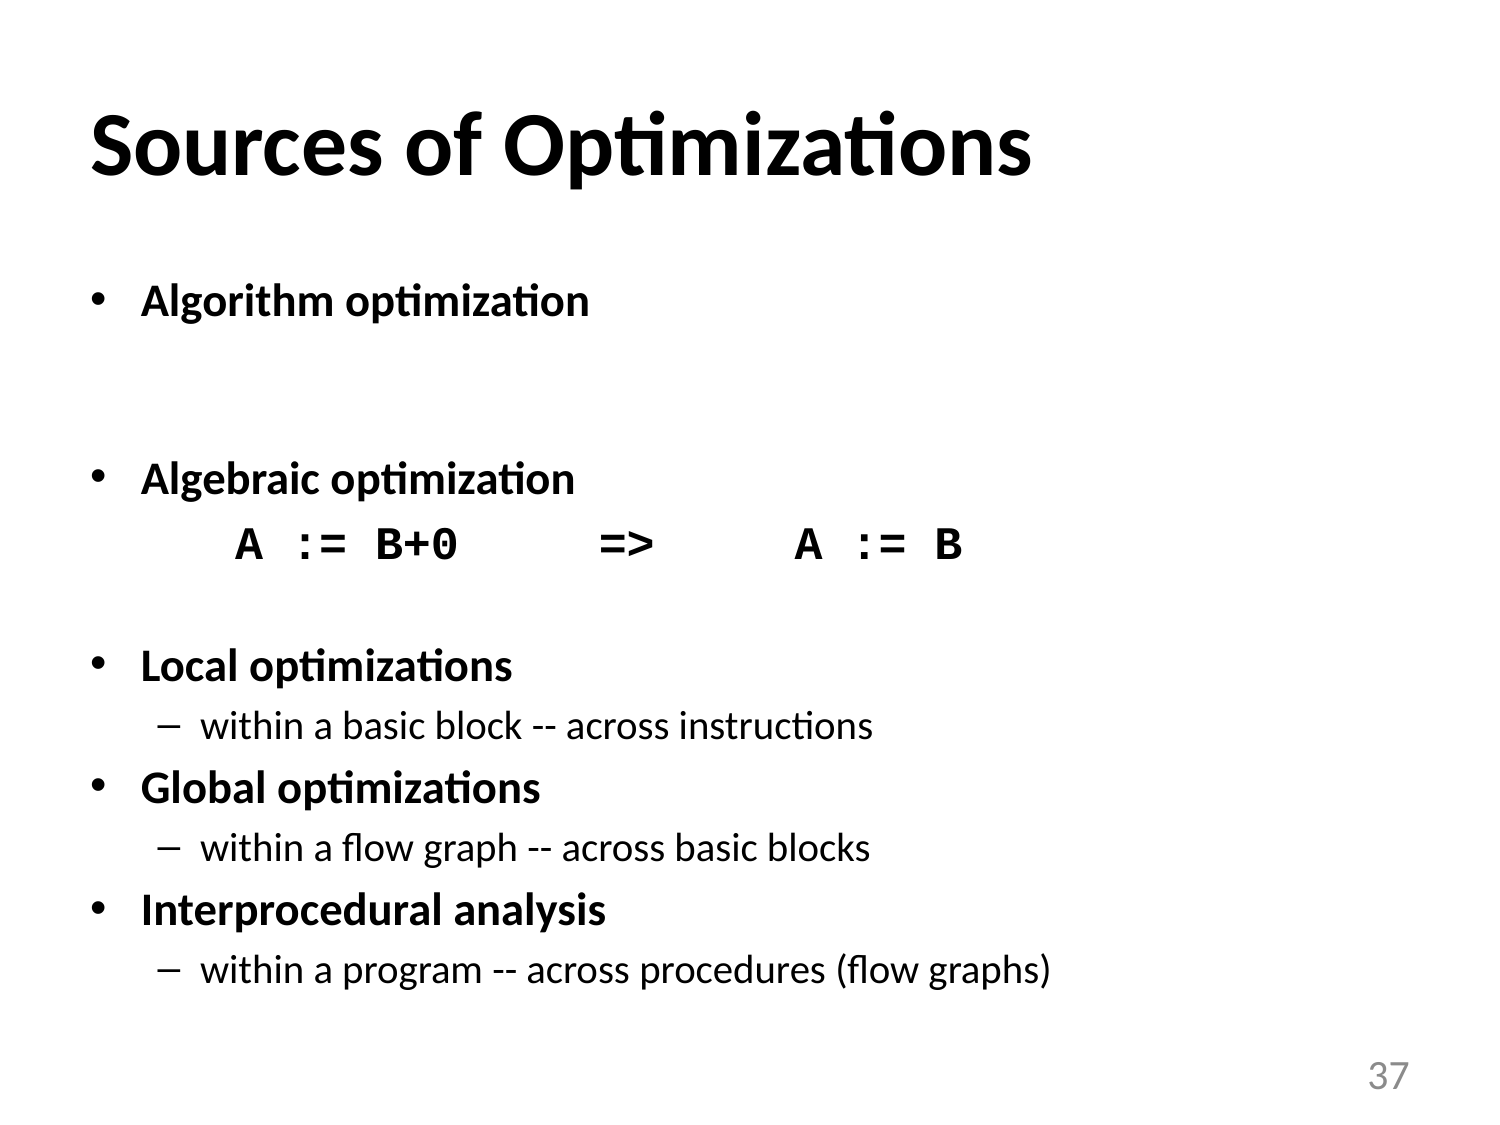

# Sources of Optimizations
Algorithm optimization
Algebraic optimization
	         A := B+0     =>     A := B
Local optimizations
within a basic block -- across instructions
Global optimizations
within a flow graph -- across basic blocks
Interprocedural analysis
within a program -- across procedures (flow graphs)

37